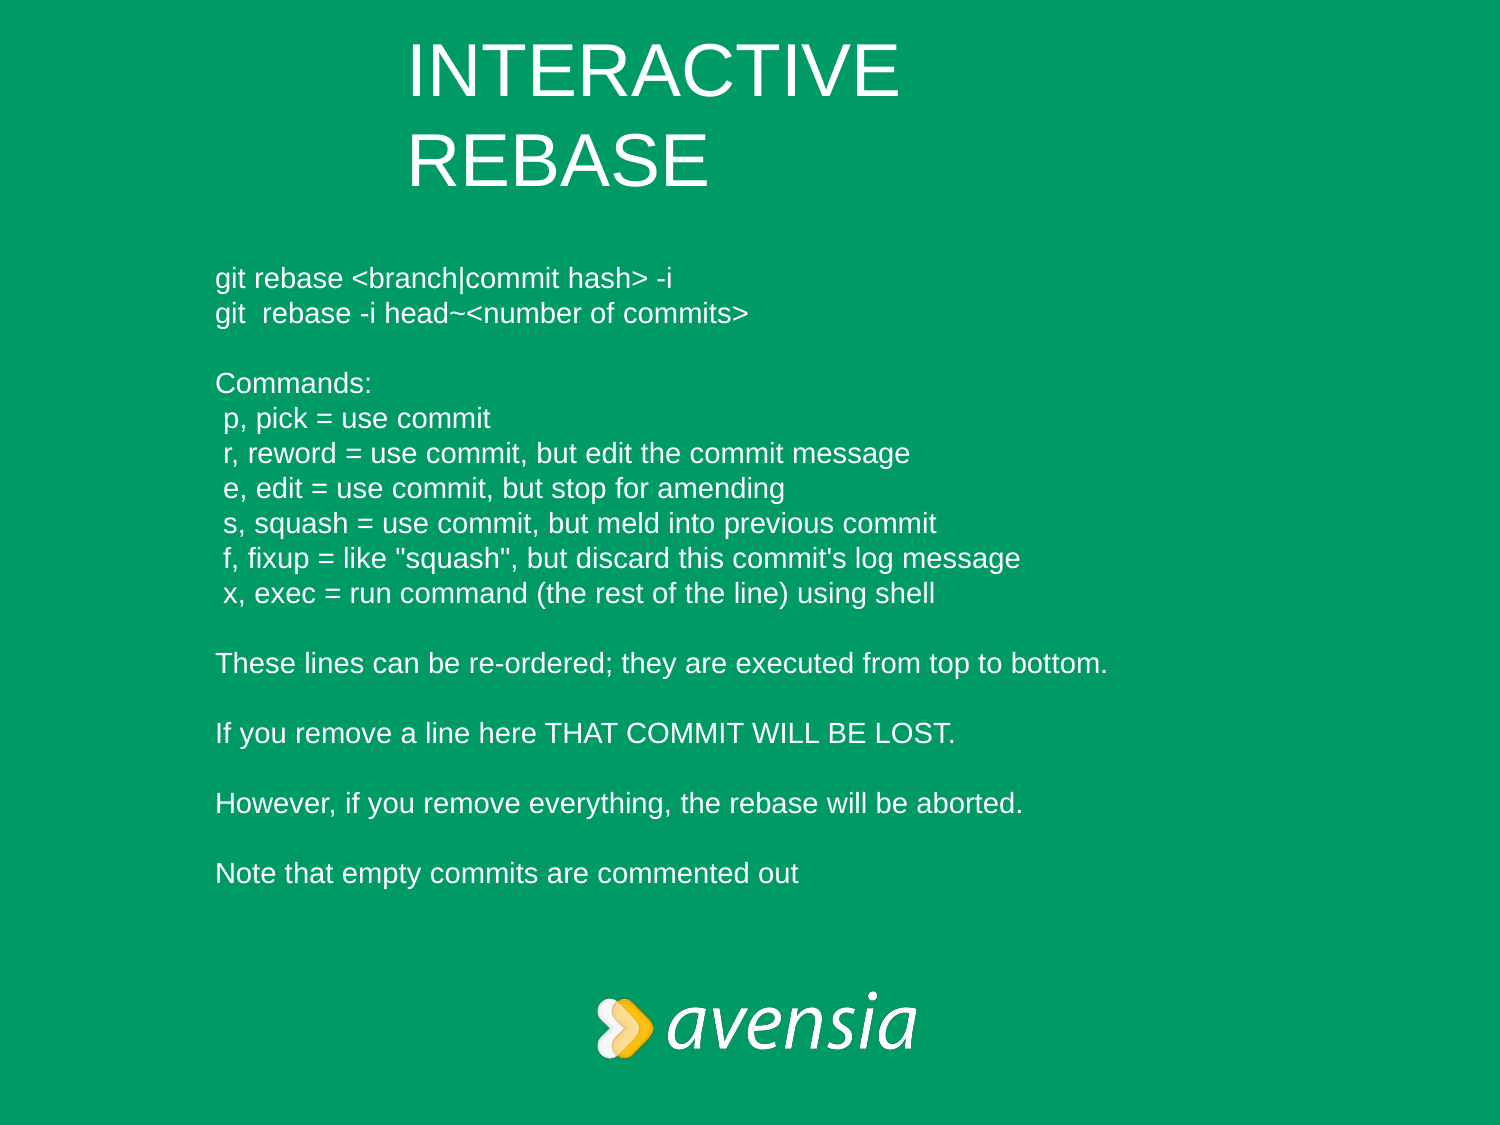

# Interactive Rebase
git rebase <branch|commit hash> -i
git  rebase -i head~<number of commits>

Commands:
 p, pick = use commit
 r, reword = use commit, but edit the commit message
 e, edit = use commit, but stop for amending
 s, squash = use commit, but meld into previous commit
 f, fixup = like "squash", but discard this commit's log message
 x, exec = run command (the rest of the line) using shell

These lines can be re-ordered; they are executed from top to bottom.

If you remove a line here THAT COMMIT WILL BE LOST.

However, if you remove everything, the rebase will be aborted.

Note that empty commits are commented out